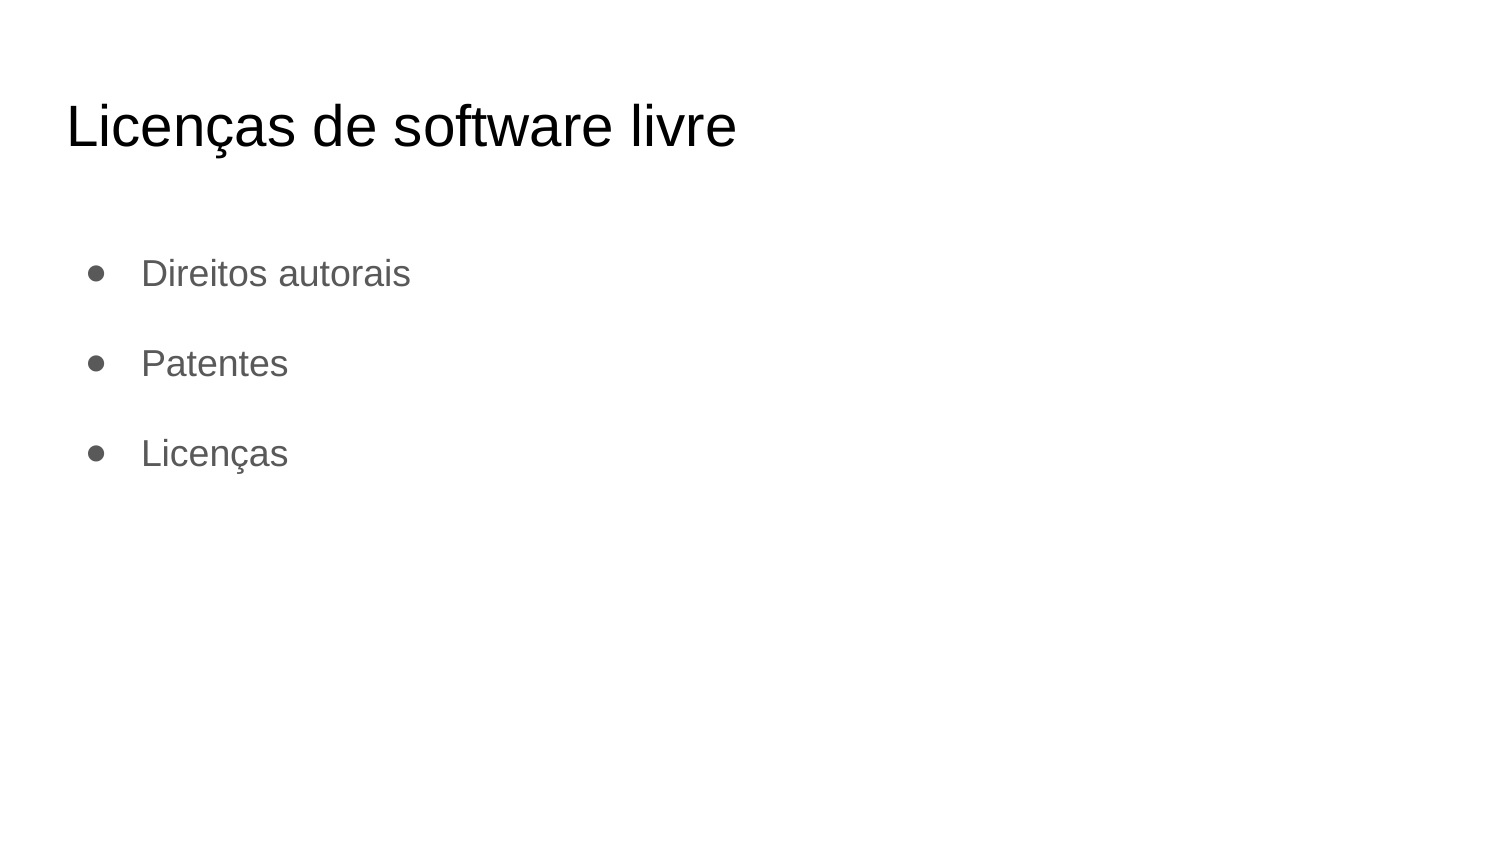

# Licenças de software livre
Direitos autorais
Patentes
Licenças